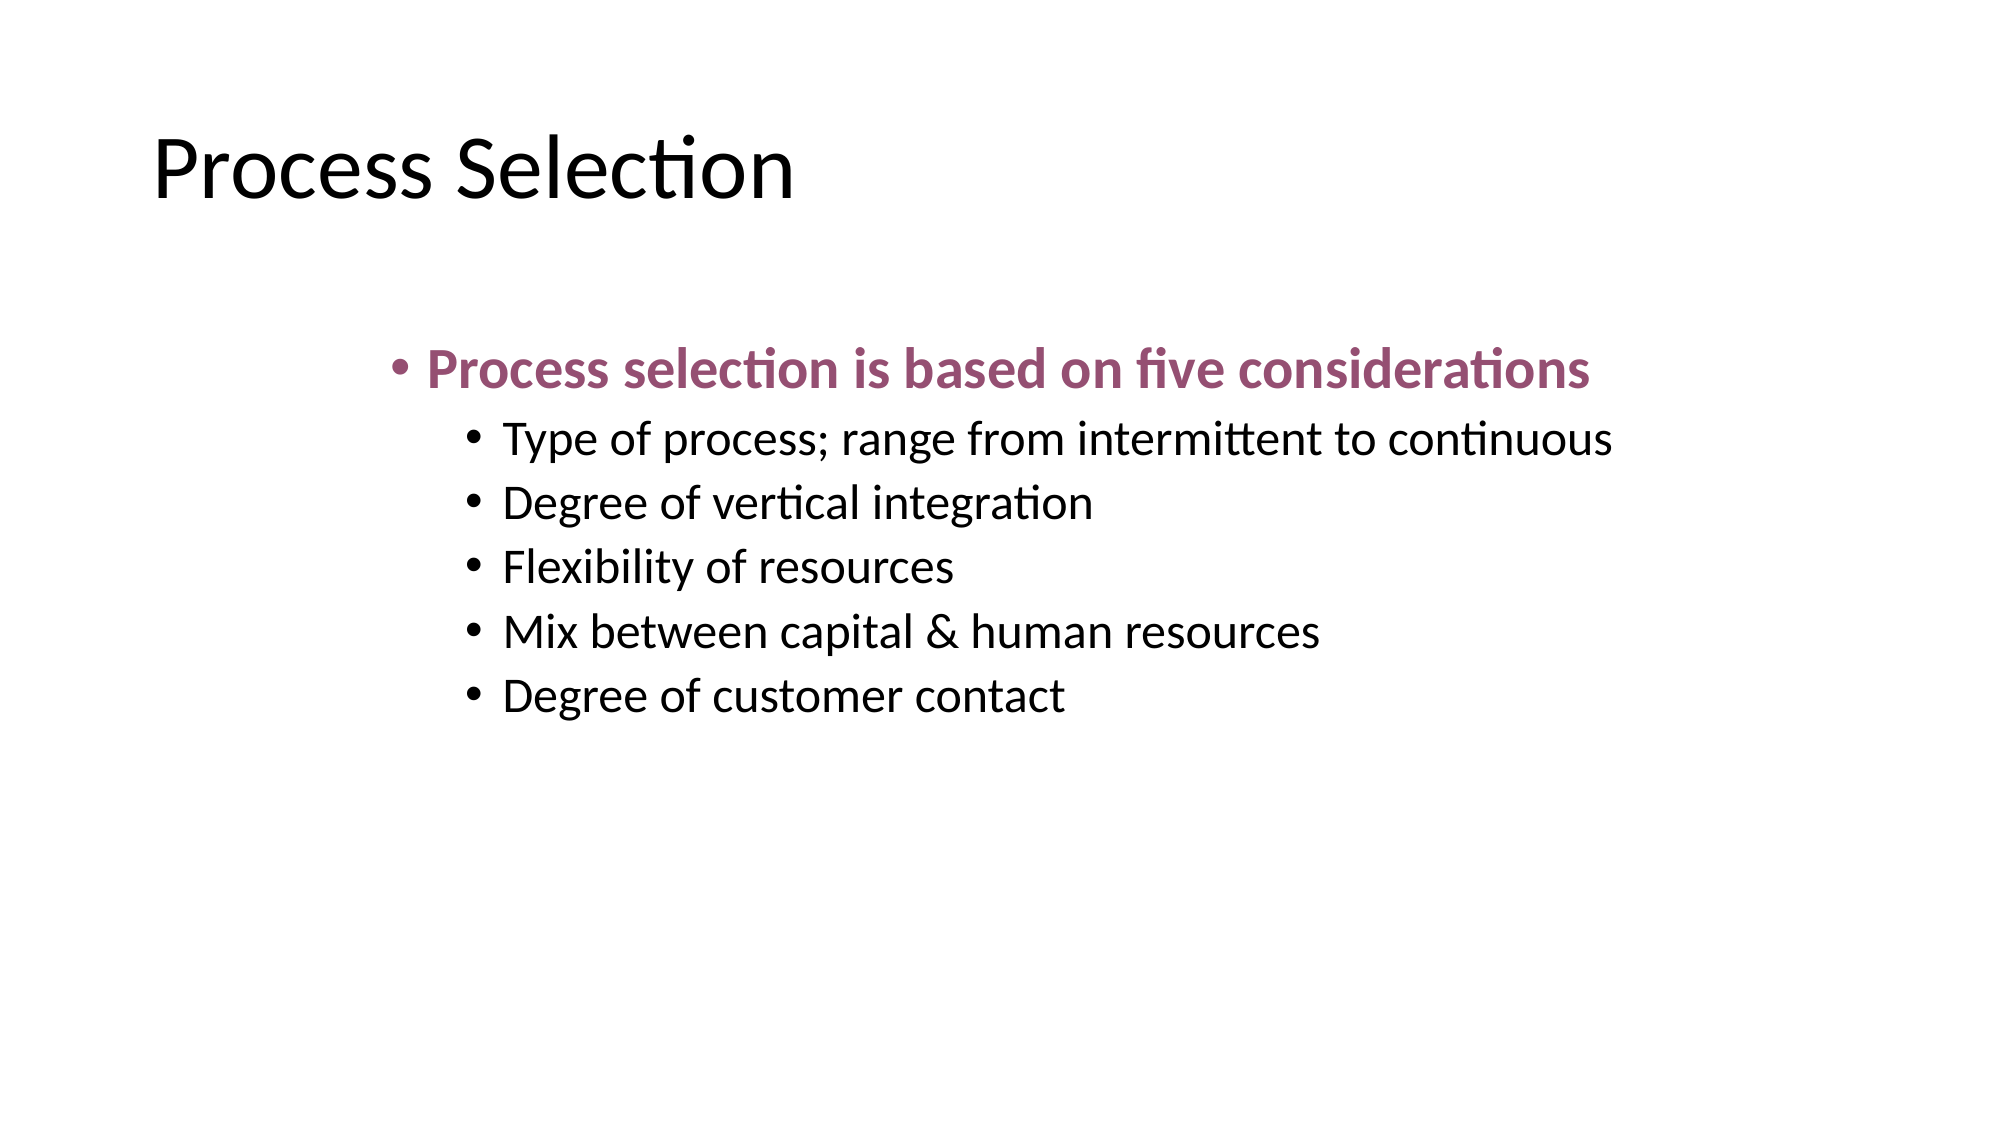

# Process Selection
Process selection is based on five considerations
Type of process; range from intermittent to continuous
Degree of vertical integration
Flexibility of resources
Mix between capital & human resources
Degree of customer contact